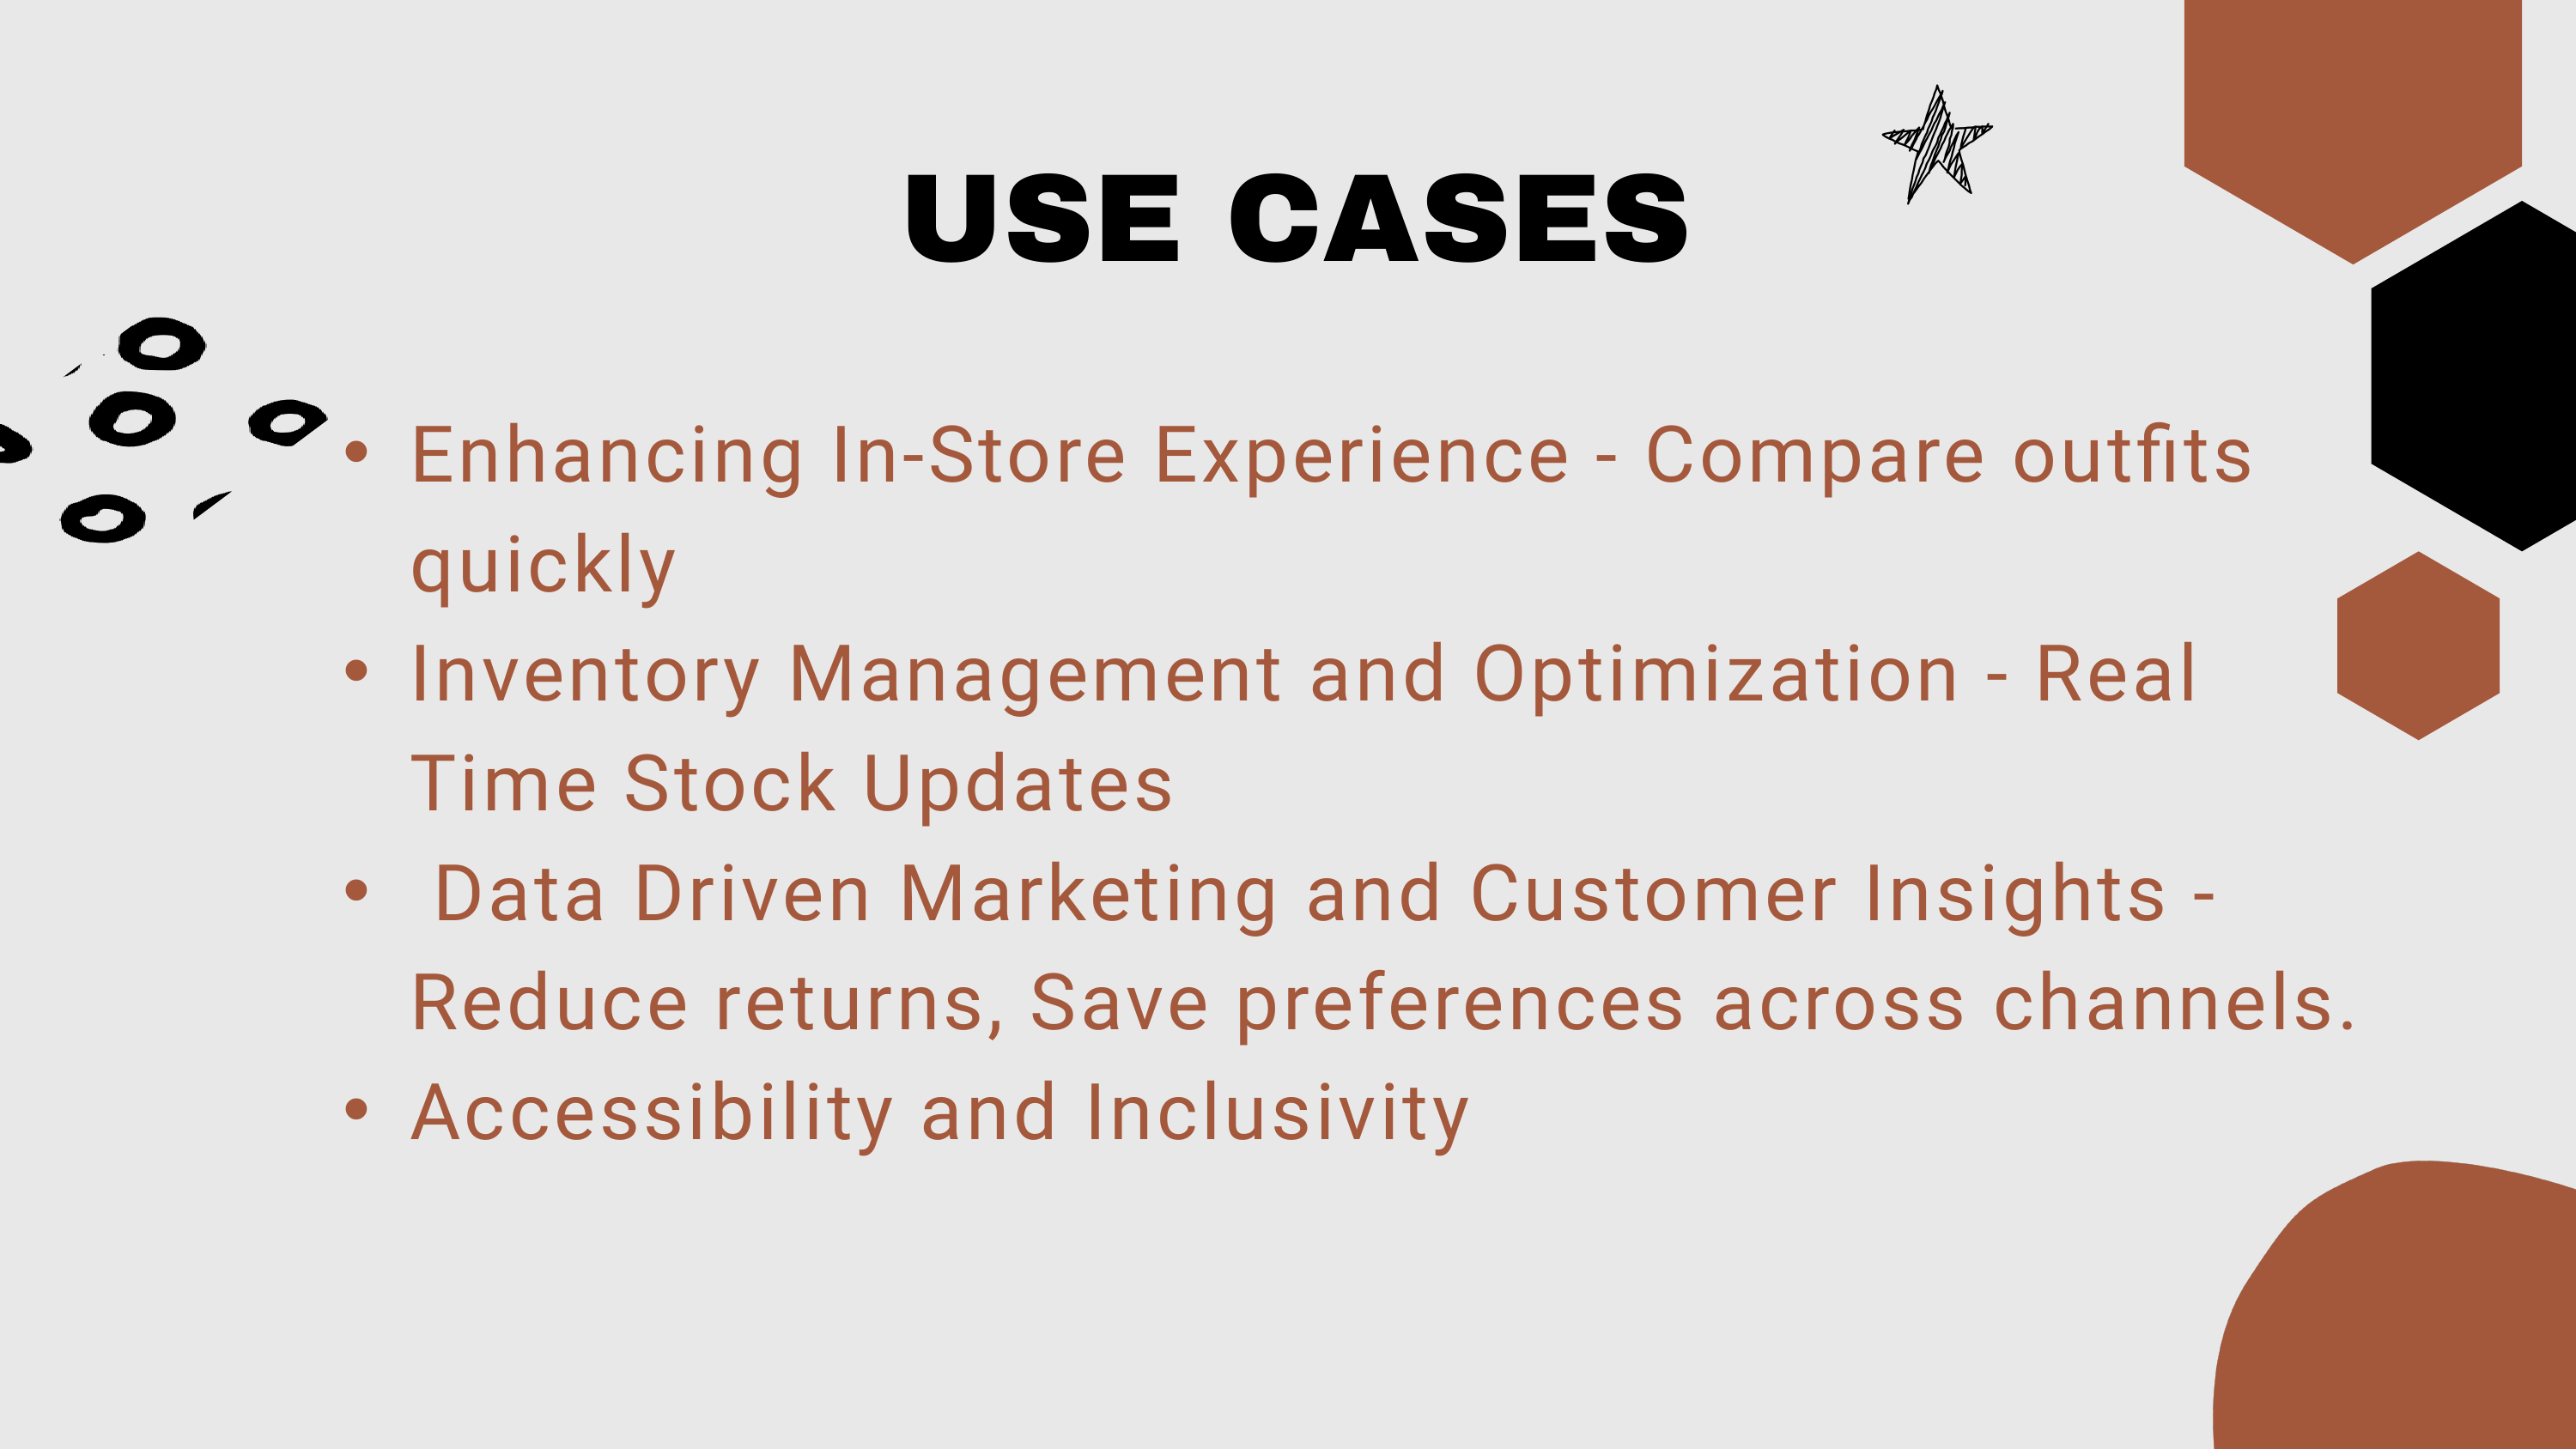

USE CASES

Enhancing In-Store Experience - Compare outfits quickly
Inventory Management and Optimization - Real Time Stock Updates
 Data Driven Marketing and Customer Insights - Reduce returns, Save preferences across channels.
Accessibility and Inclusivity